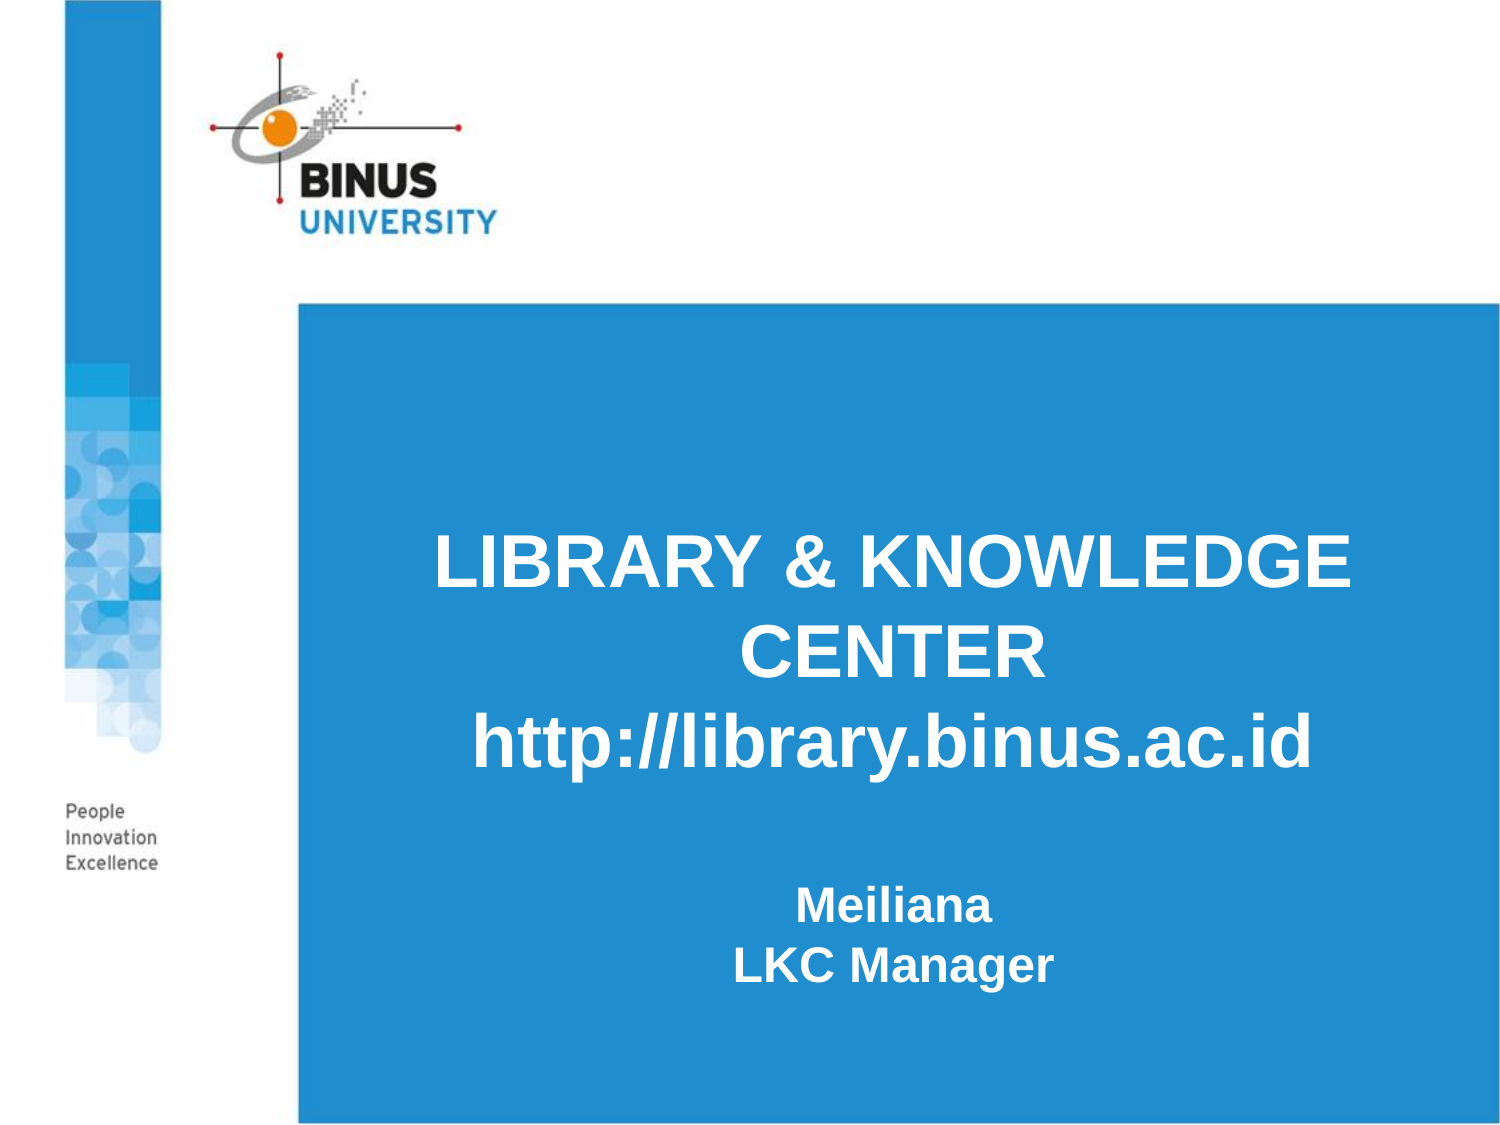

LIBRARY & KNOWLEDGE CENTER
http://library.binus.ac.id
Meiliana
LKC Manager